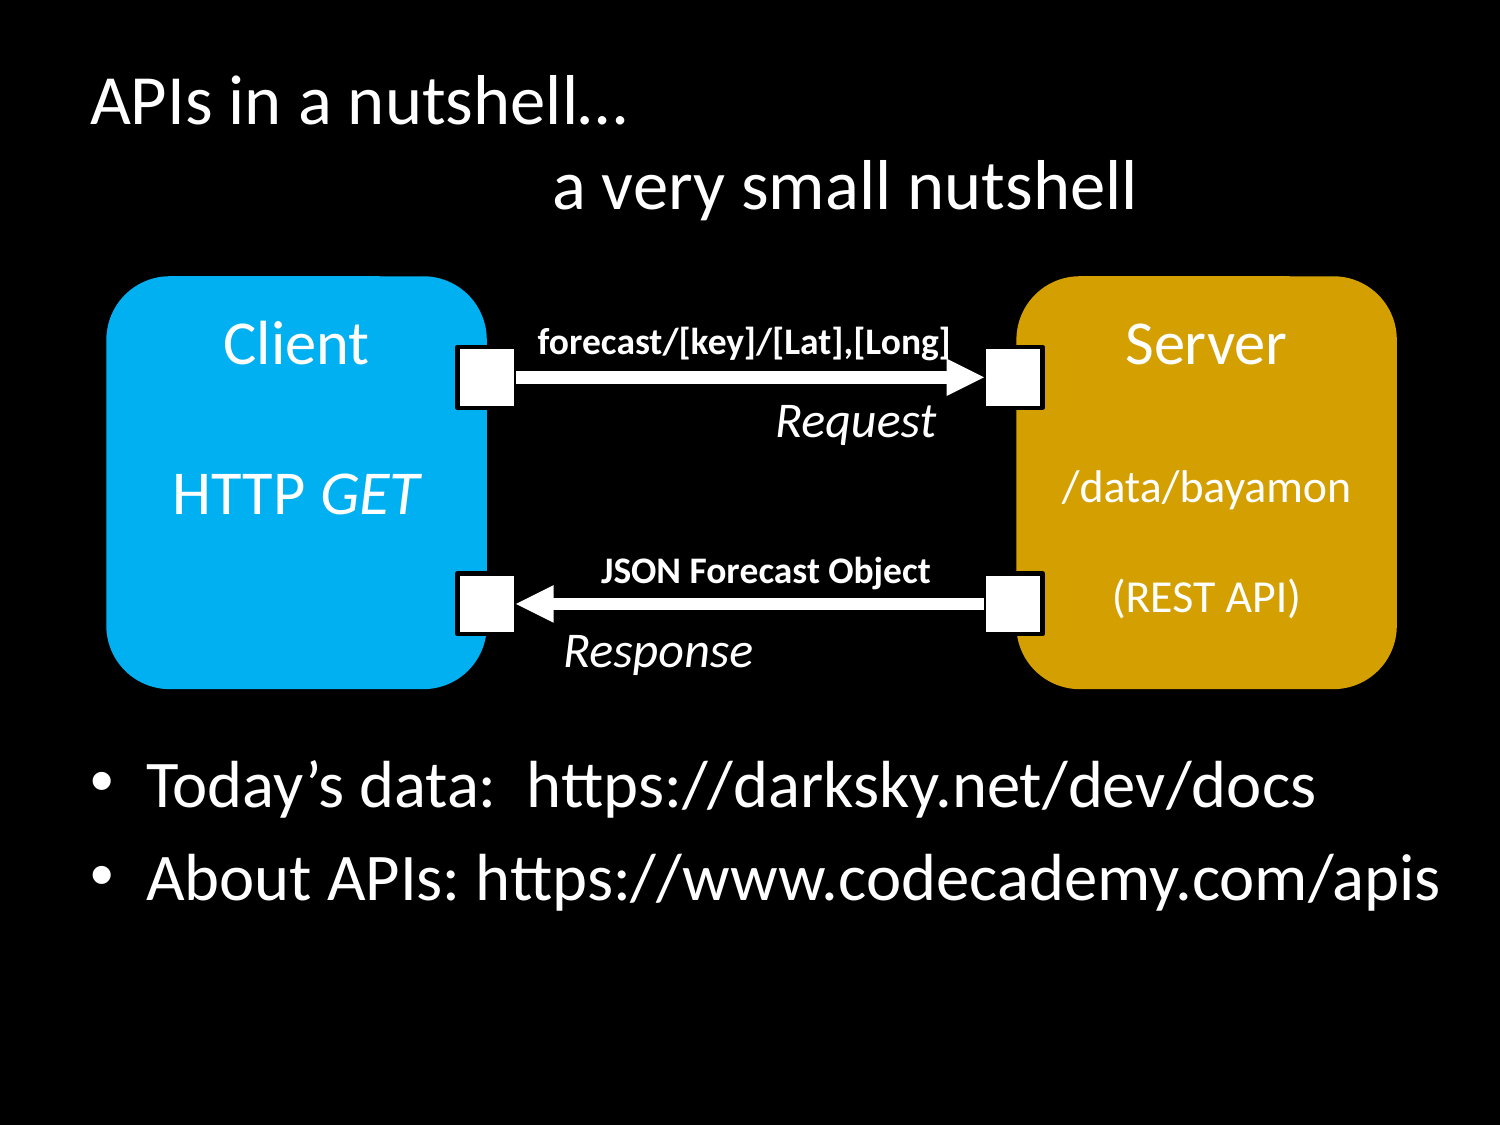

# APIs in a nutshell… a very small nutshell
Server
/data/bayamon
(REST API)
Client
HTTP GET
forecast/[key]/[Lat],[Long]

Request
JSON Forecast Object

Response
Today’s data:  https://darksky.net/dev/docs
About APIs: https://www.codecademy.com/apis